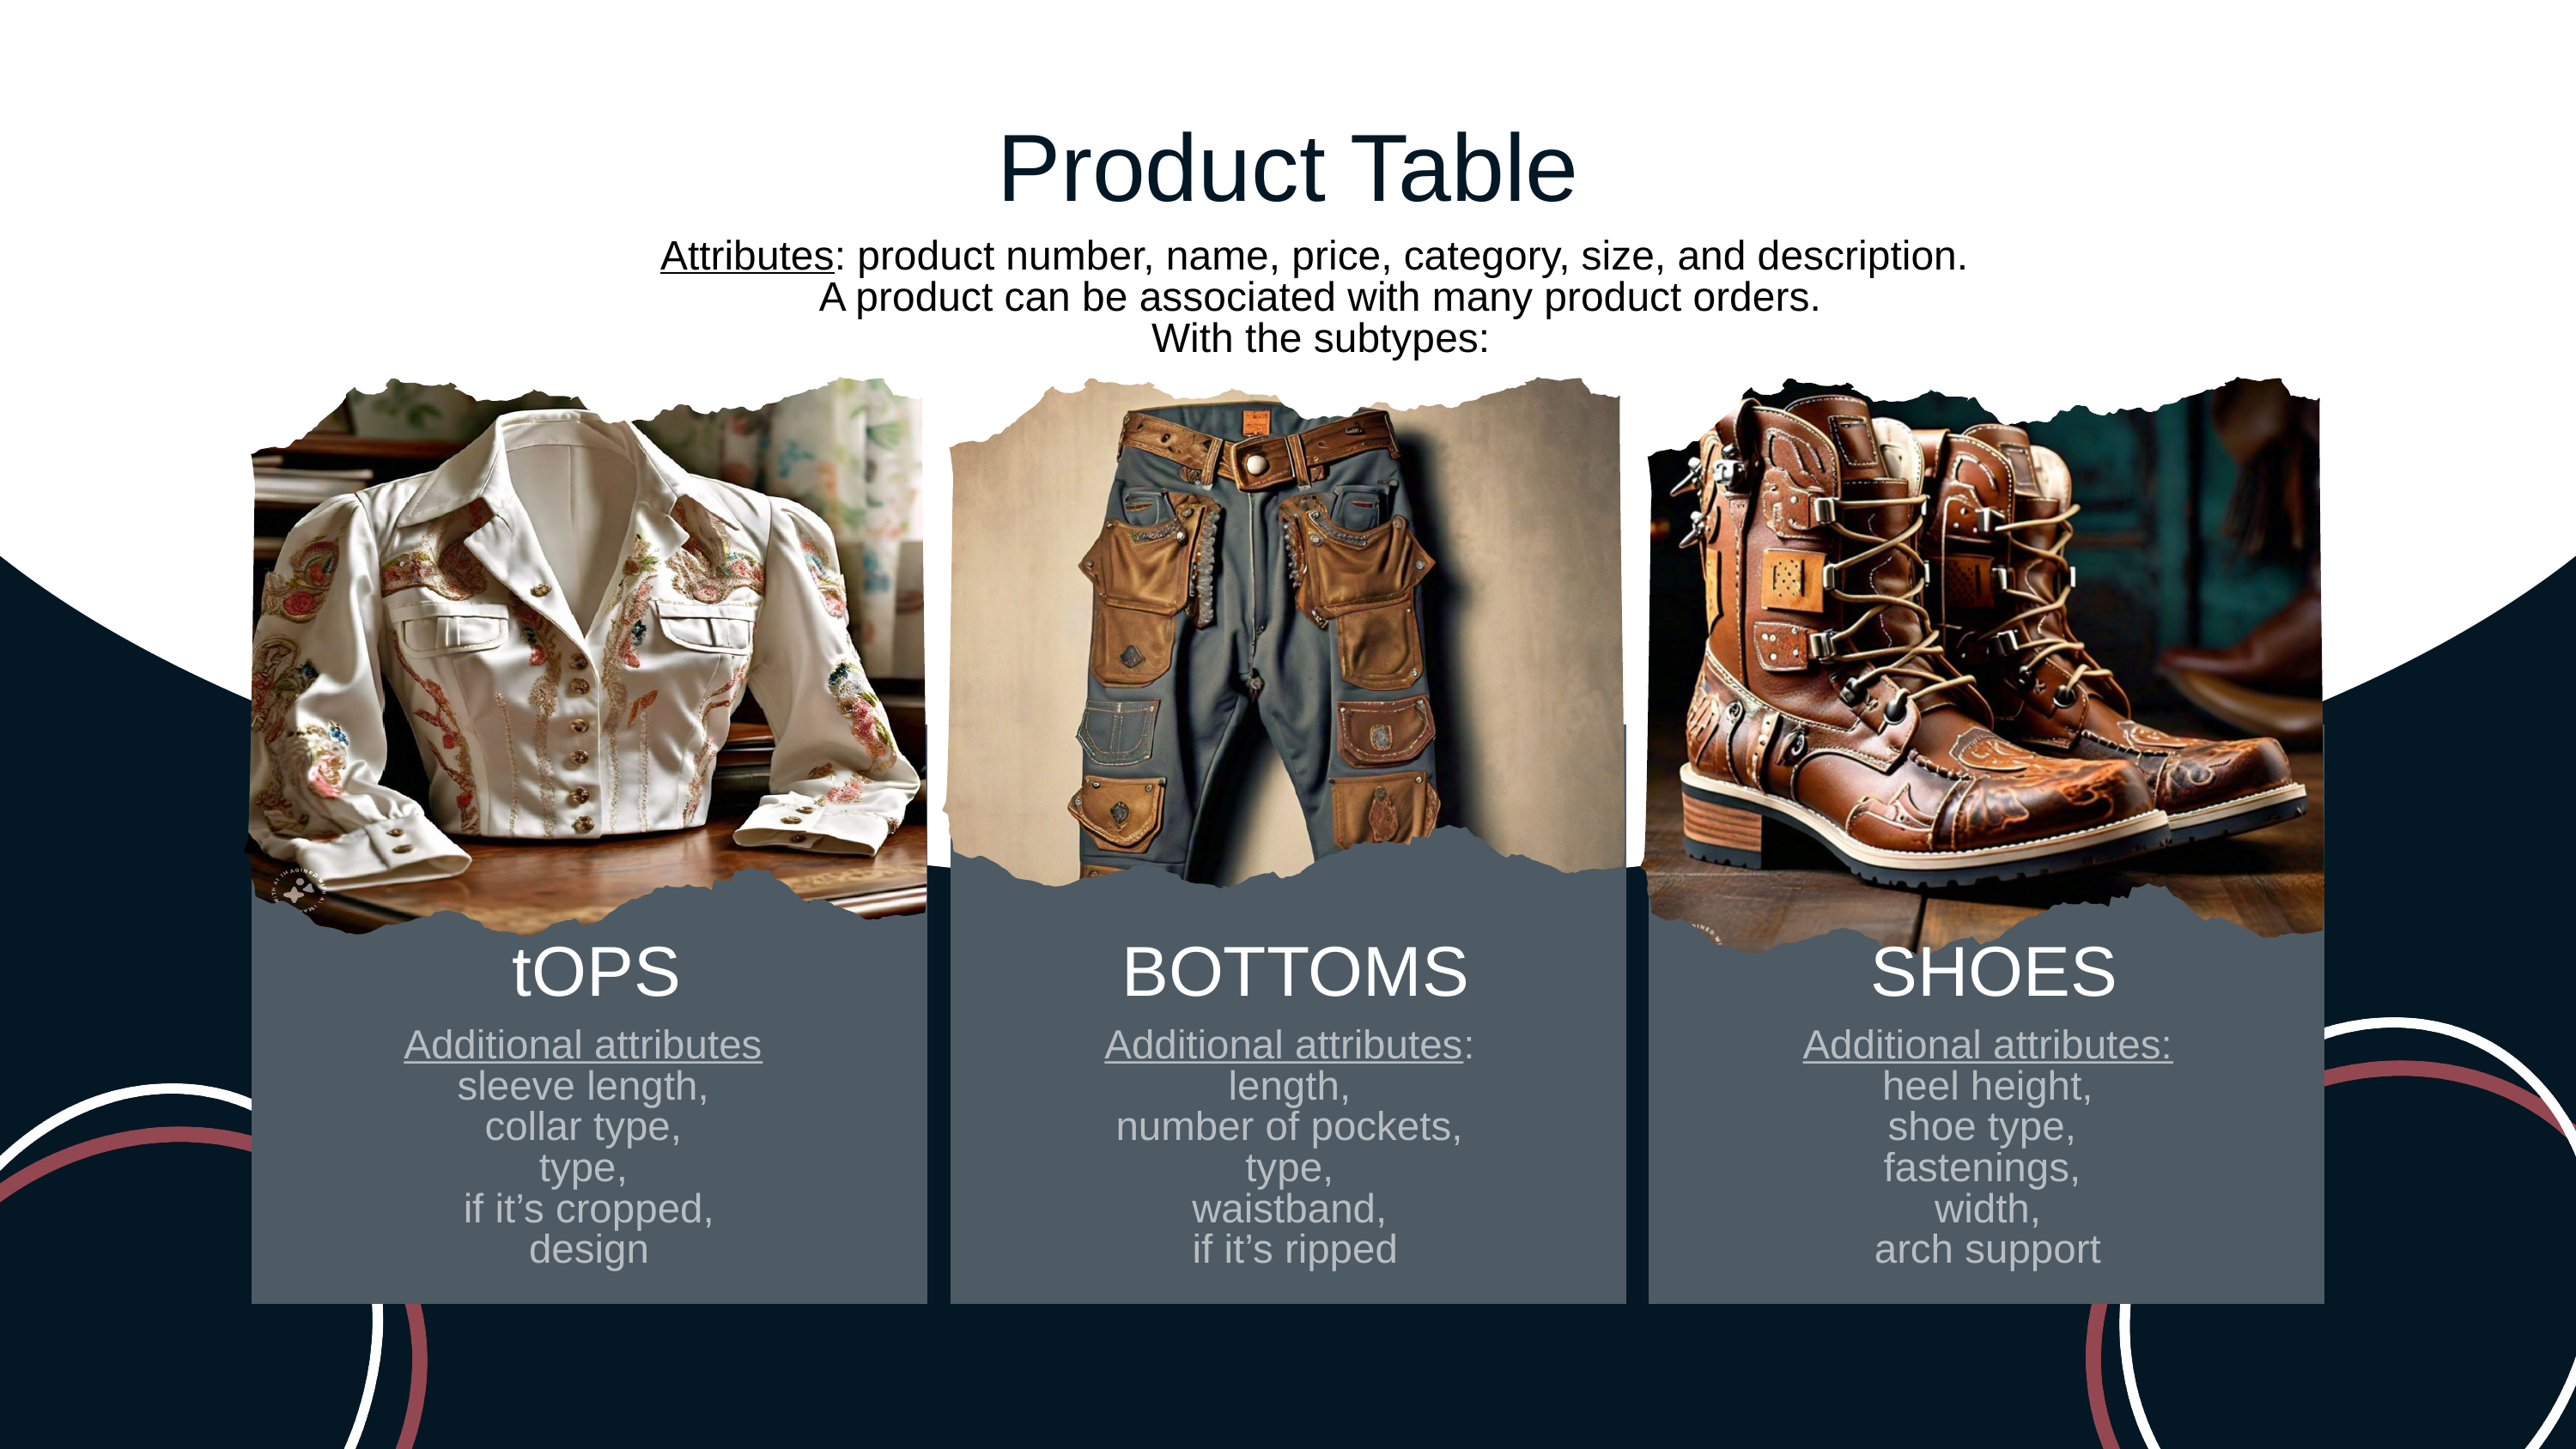

Product Table
Attributes: product number, name, price, category, size, and description.
A product can be associated with many product orders.
With the subtypes:

tOPS
BOTTOMS
SHOES

Additional attributes
sleeve length,
collar type,
type,
if it’s cropped,
design
Additional attributes:
length,
number of pockets,
type,
waistband,
if it’s ripped
Additional attributes:
 heel height,
shoe type,
fastenings,
width,
arch support